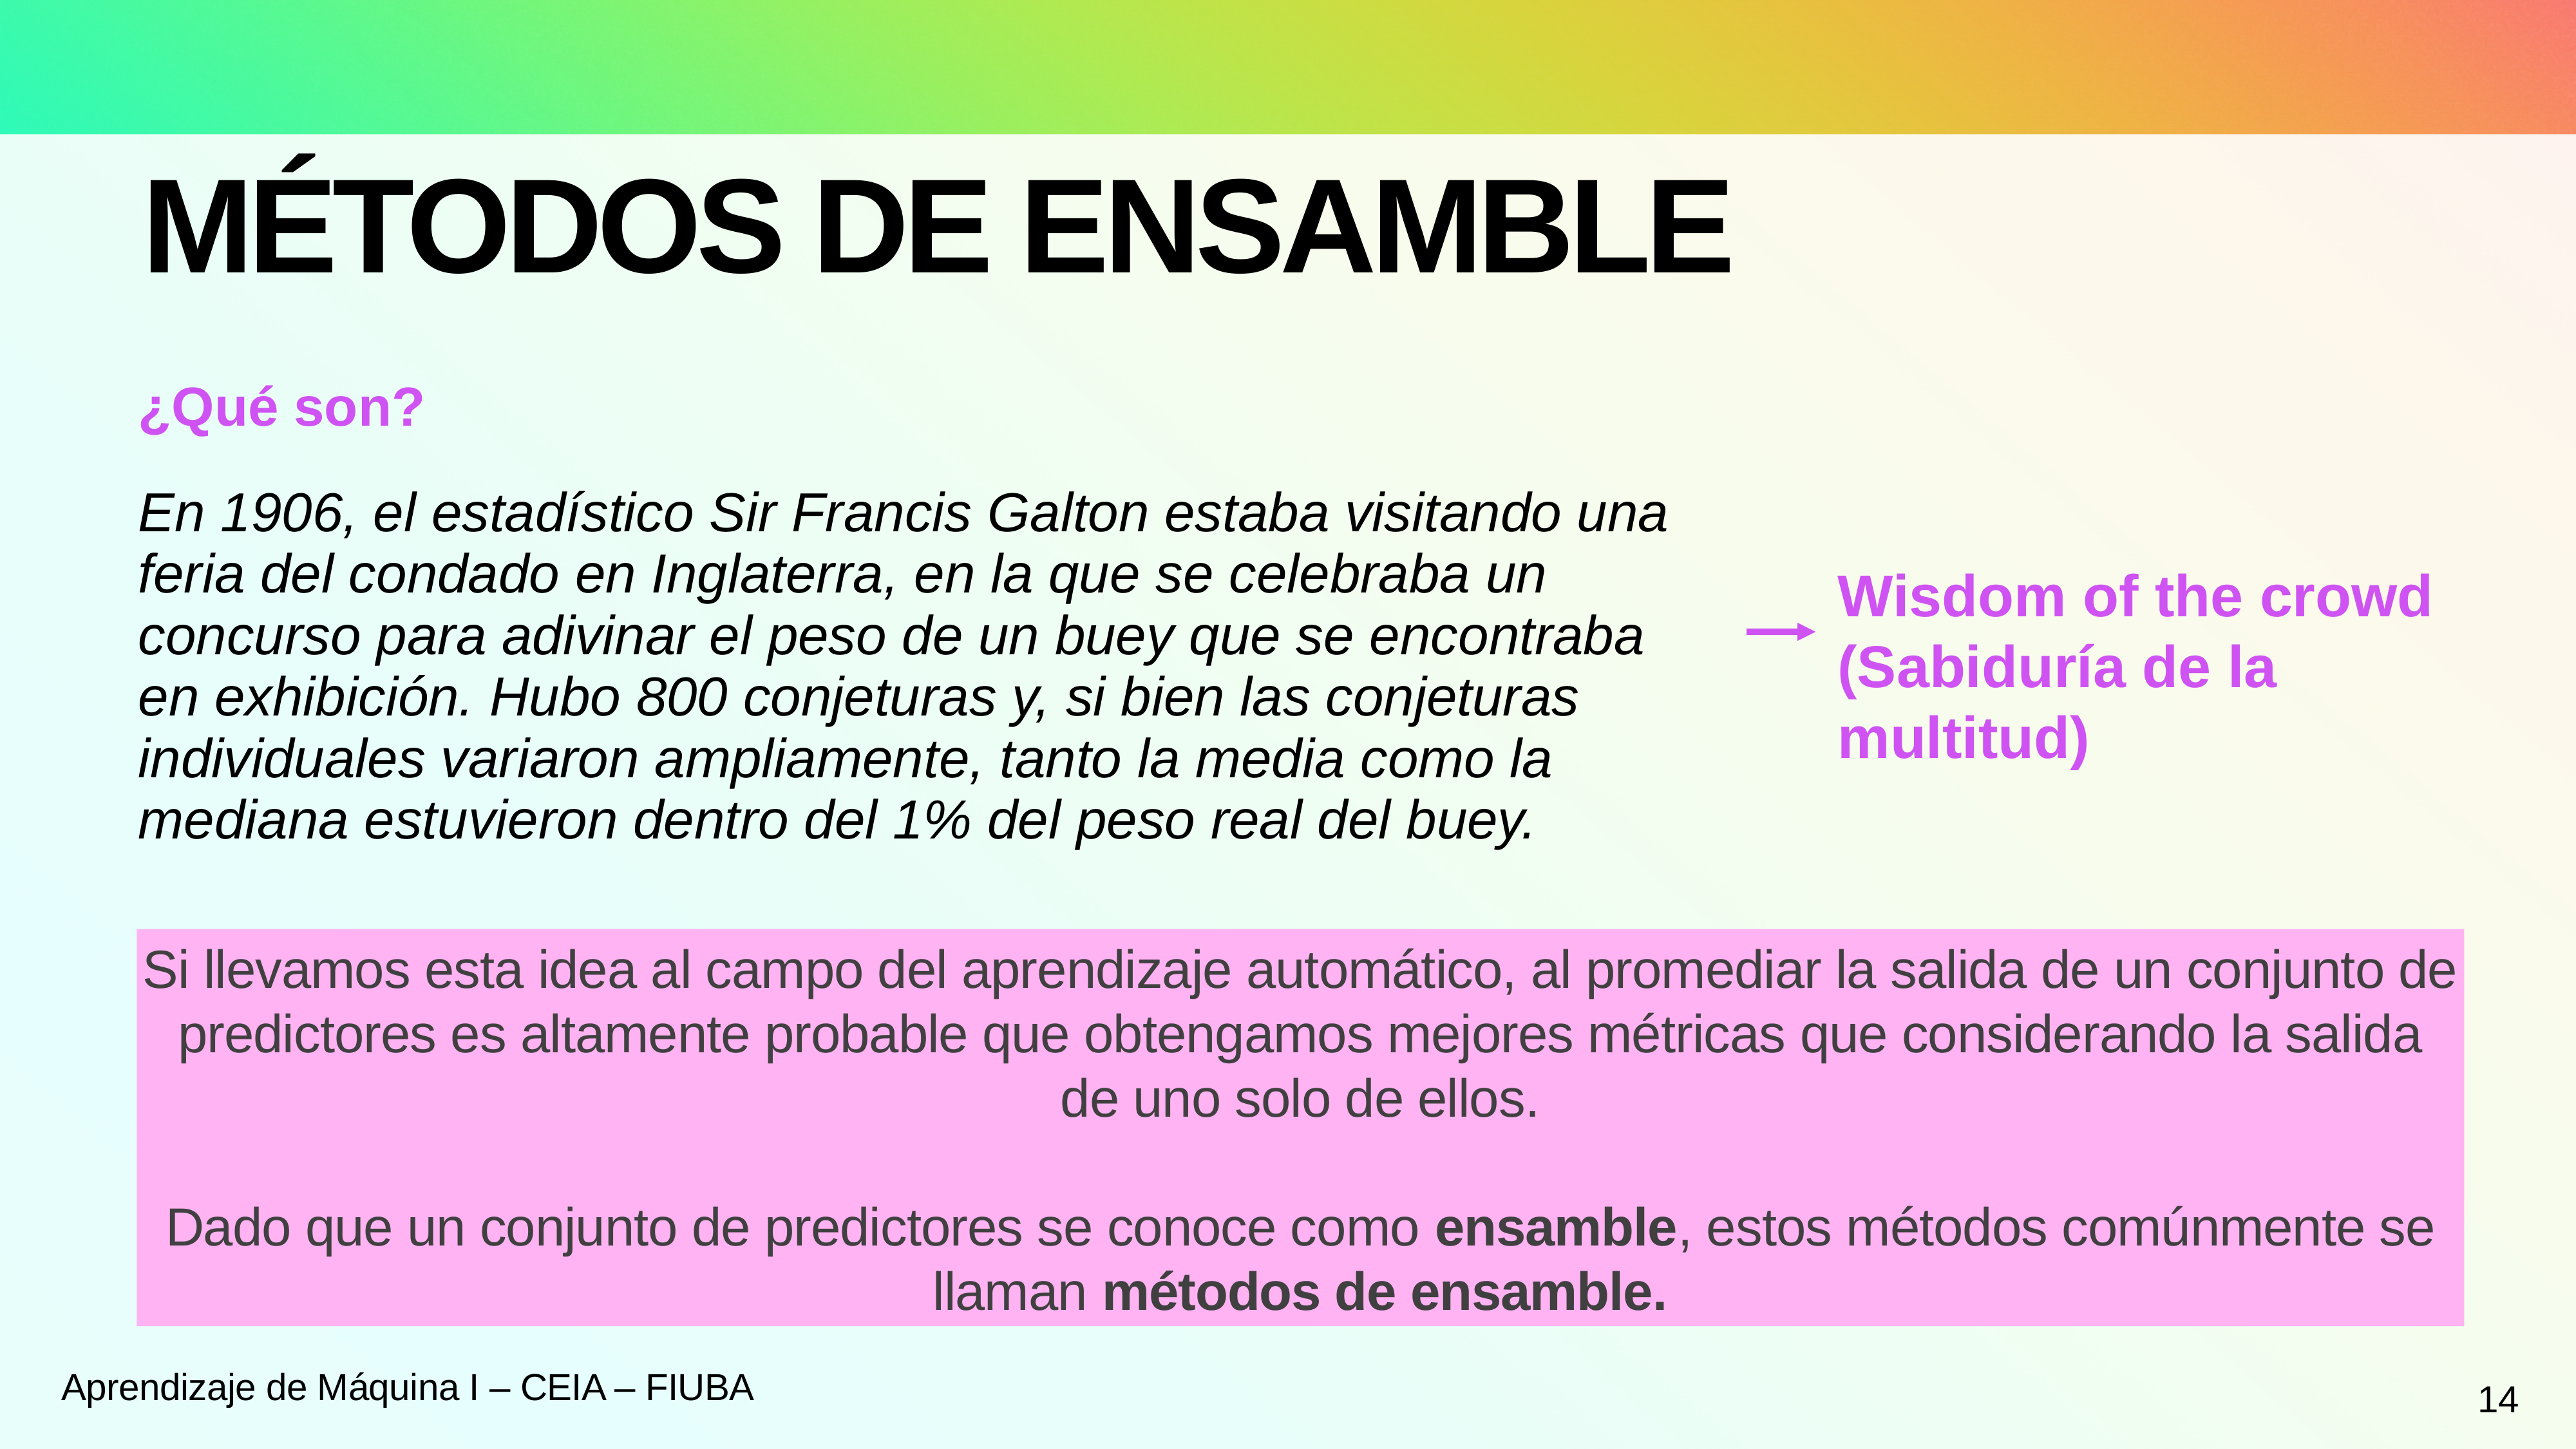

# Métodos de ensamble
¿Qué son?
En 1906, el estadístico Sir Francis Galton estaba visitando una feria del condado en Inglaterra, en la que se celebraba un concurso para adivinar el peso de un buey que se encontraba en exhibición. Hubo 800 conjeturas y, si bien las conjeturas individuales variaron ampliamente, tanto la media como la mediana estuvieron dentro del 1% del peso real del buey.
Wisdom of the crowd (Sabiduría de la multitud)
Si llevamos esta idea al campo del aprendizaje automático, al promediar la salida de un conjunto de predictores es altamente probable que obtengamos mejores métricas que considerando la salida de uno solo de ellos.

Dado que un conjunto de predictores se conoce como ensamble, estos métodos comúnmente se llaman métodos de ensamble.
Aprendizaje de Máquina I – CEIA – FIUBA
14